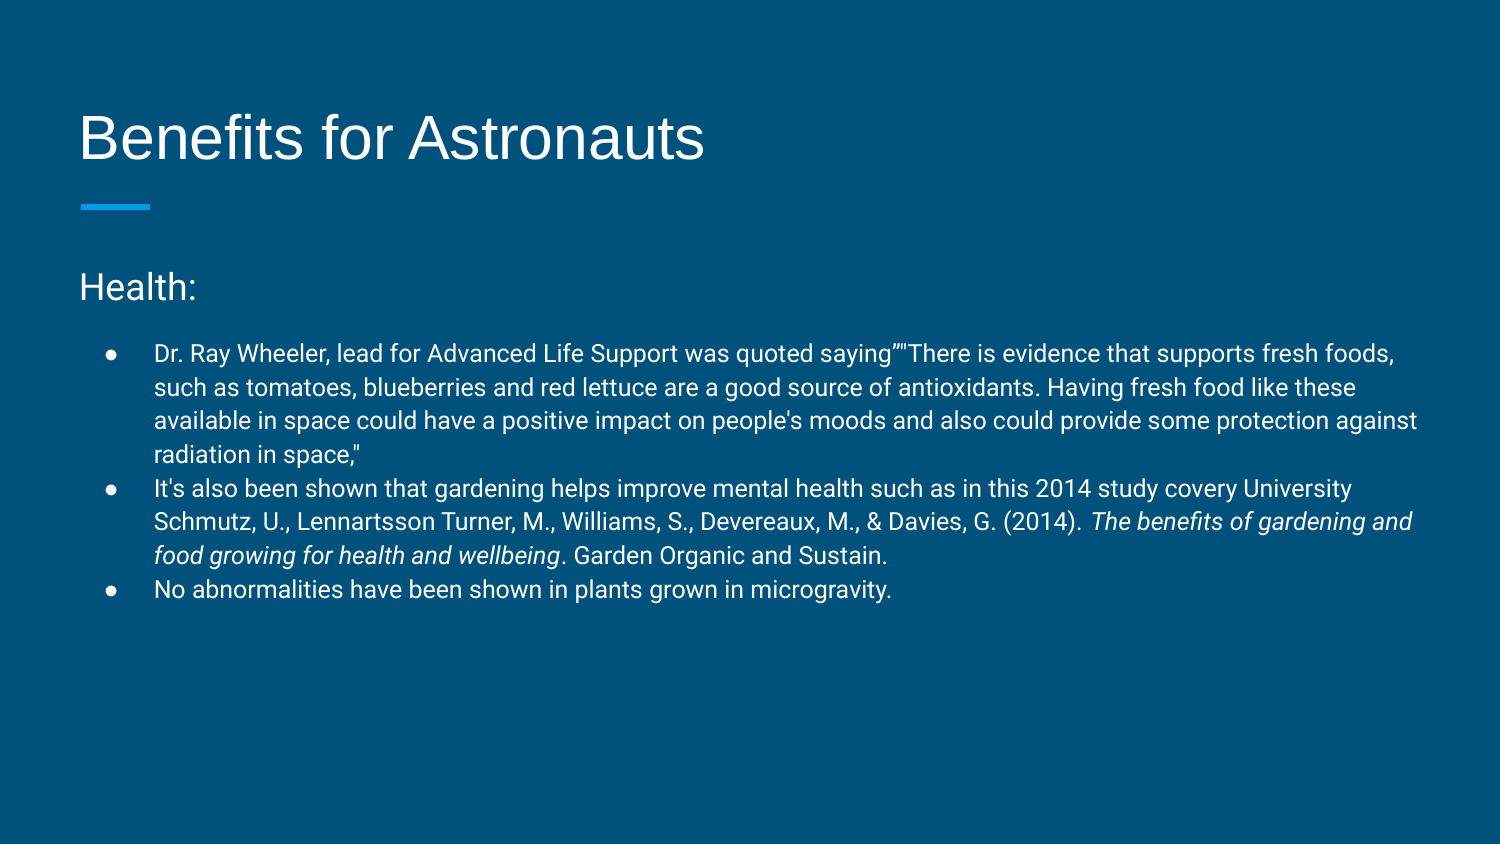

# Benefits for Astronauts
Health:
Dr. Ray Wheeler, lead for Advanced Life Support was quoted saying”"There is evidence that supports fresh foods, such as tomatoes, blueberries and red lettuce are a good source of antioxidants. Having fresh food like these available in space could have a positive impact on people's moods and also could provide some protection against radiation in space,"
It's also been shown that gardening helps improve mental health such as in this 2014 study covery University Schmutz, U., Lennartsson Turner, M., Williams, S., Devereaux, M., & Davies, G. (2014). The benefits of gardening and food growing for health and wellbeing. Garden Organic and Sustain.
No abnormalities have been shown in plants grown in microgravity.